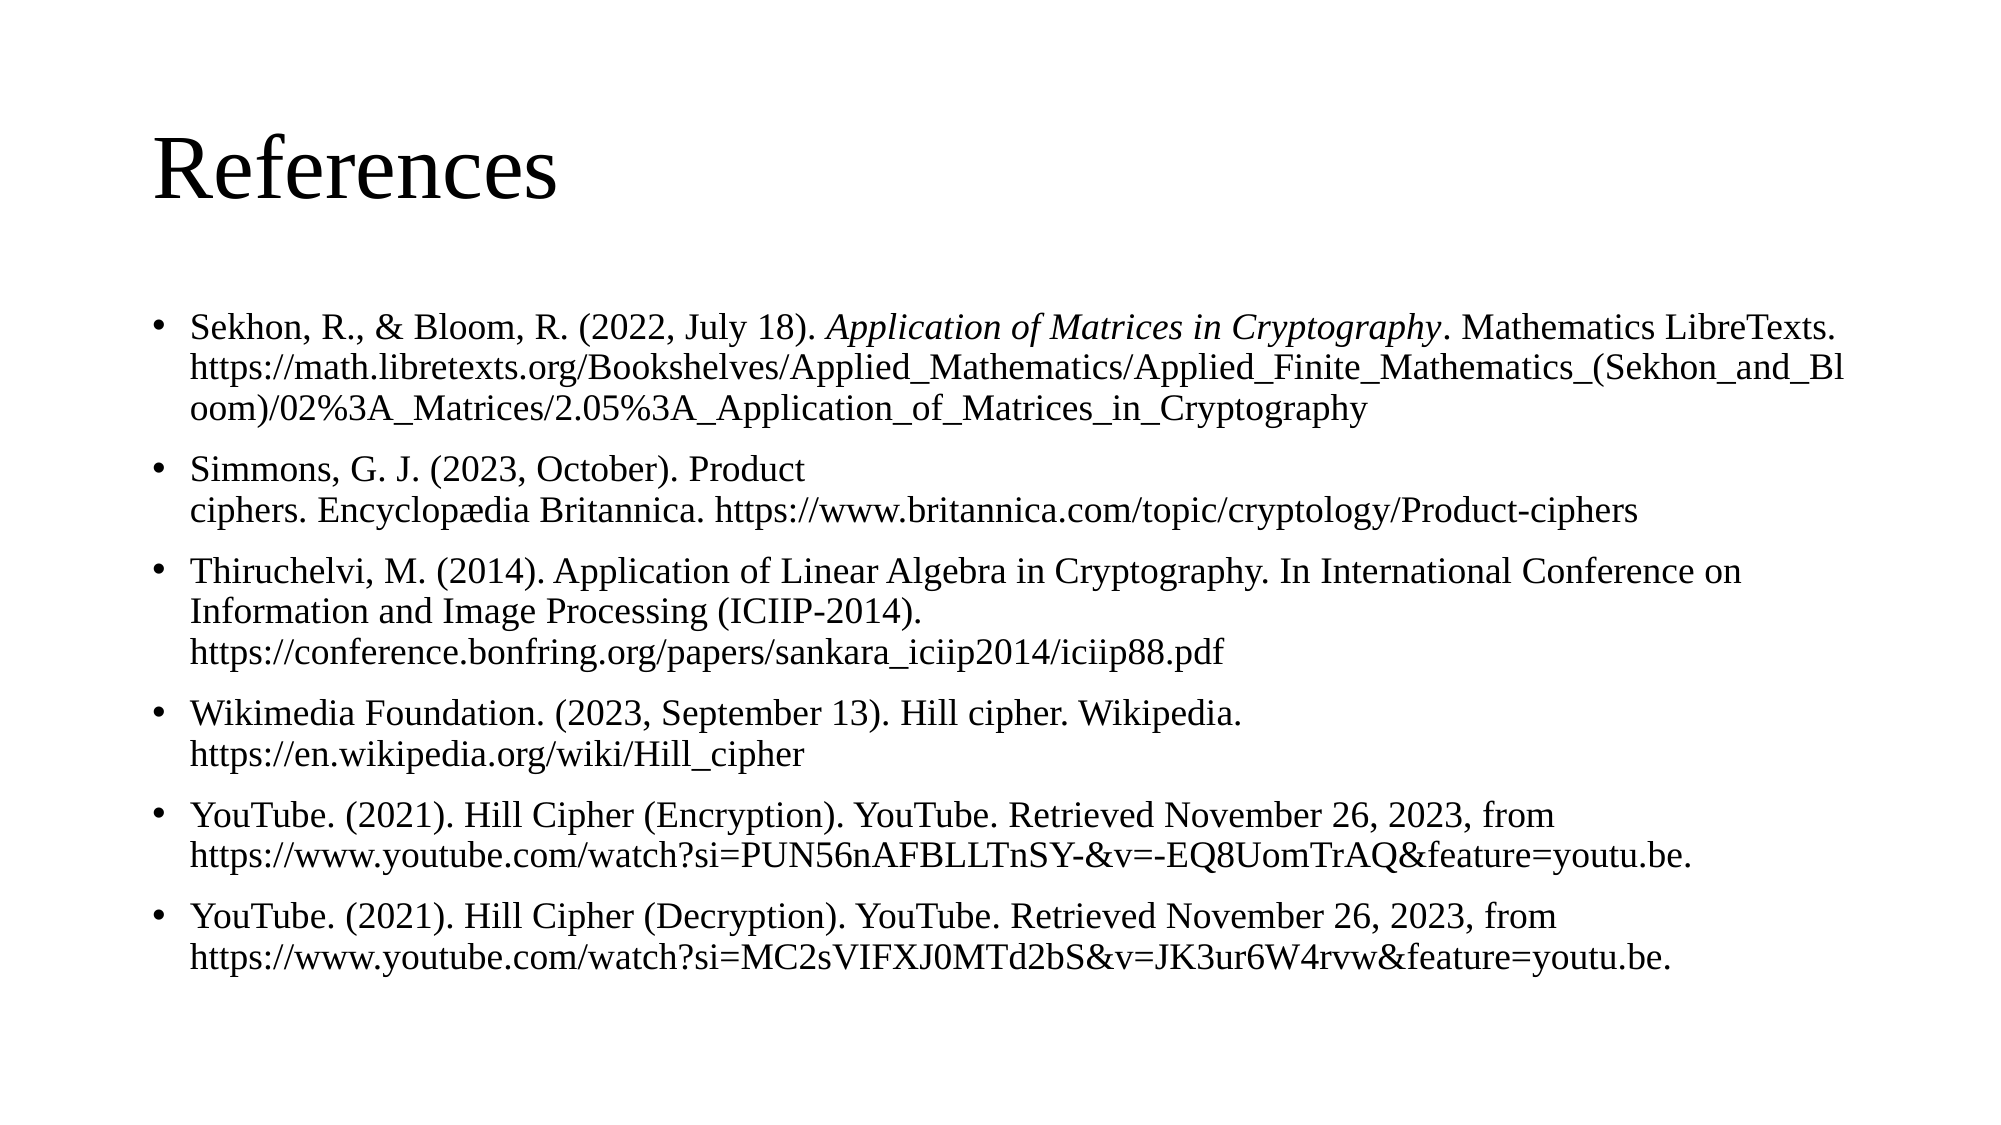

# References
Sekhon, R., & Bloom, R. (2022, July 18). Application of Matrices in Cryptography. Mathematics LibreTexts. https://math.libretexts.org/Bookshelves/Applied_Mathematics/Applied_Finite_Mathematics_(Sekhon_and_Bloom)/02%3A_Matrices/2.05%3A_Application_of_Matrices_in_Cryptography
Simmons, G. J. (2023, October). Product ciphers. Encyclopædia Britannica. https://www.britannica.com/topic/cryptology/Product-ciphers
Thiruchelvi, M. (2014). Application of Linear Algebra in Cryptography. In International Conference on Information and Image Processing (ICIIP-2014). https://conference.bonfring.org/papers/sankara_iciip2014/iciip88.pdf
Wikimedia Foundation. (2023, September 13). Hill cipher. Wikipedia. https://en.wikipedia.org/wiki/Hill_cipher
YouTube. (2021). Hill Cipher (Encryption). YouTube. Retrieved November 26, 2023, from https://www.youtube.com/watch?si=PUN56nAFBLLTnSY-&v=-EQ8UomTrAQ&feature=youtu.be.
YouTube. (2021). Hill Cipher (Decryption). YouTube. Retrieved November 26, 2023, from https://www.youtube.com/watch?si=MC2sVIFXJ0MTd2bS&v=JK3ur6W4rvw&feature=youtu.be.